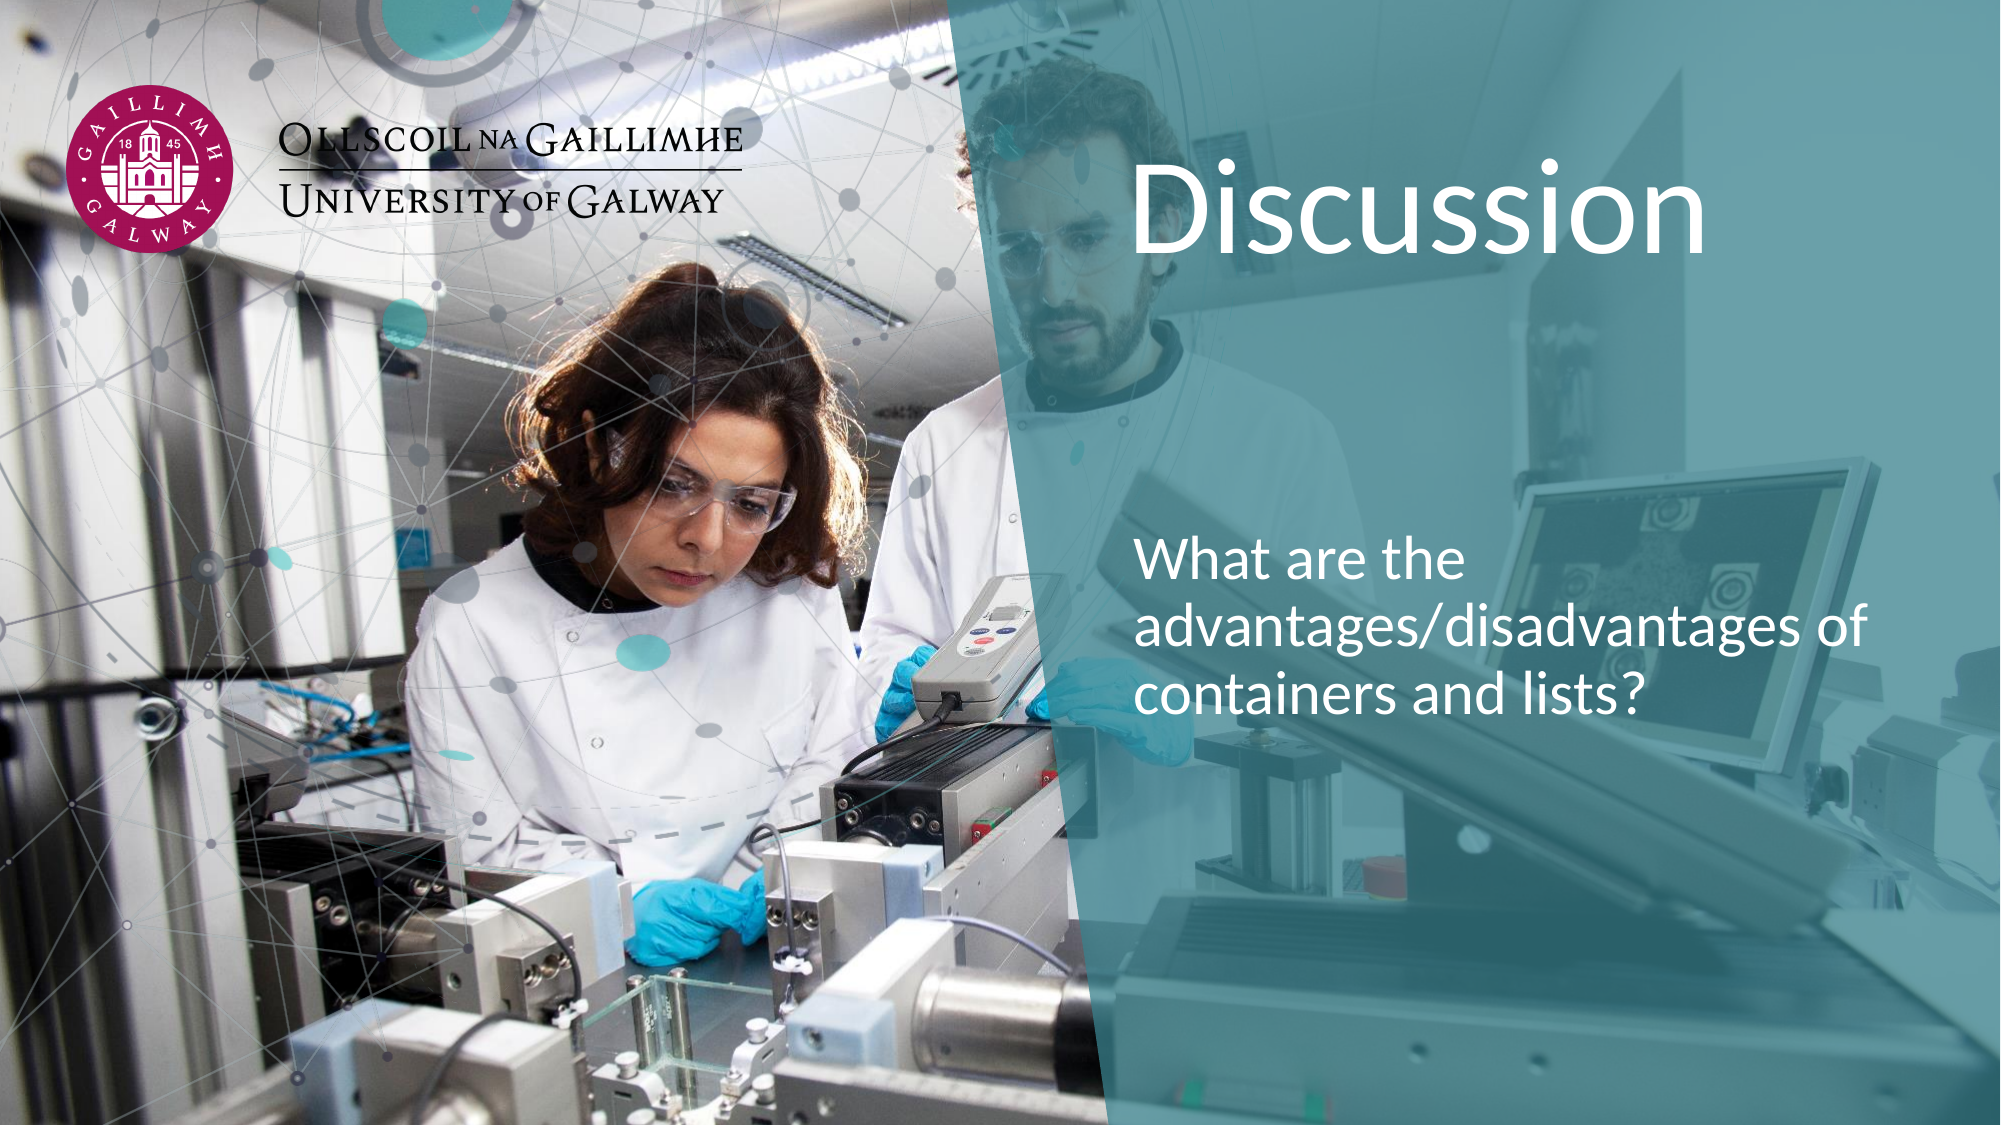

# Discussion
What are the advantages/disadvantages of containers and lists?